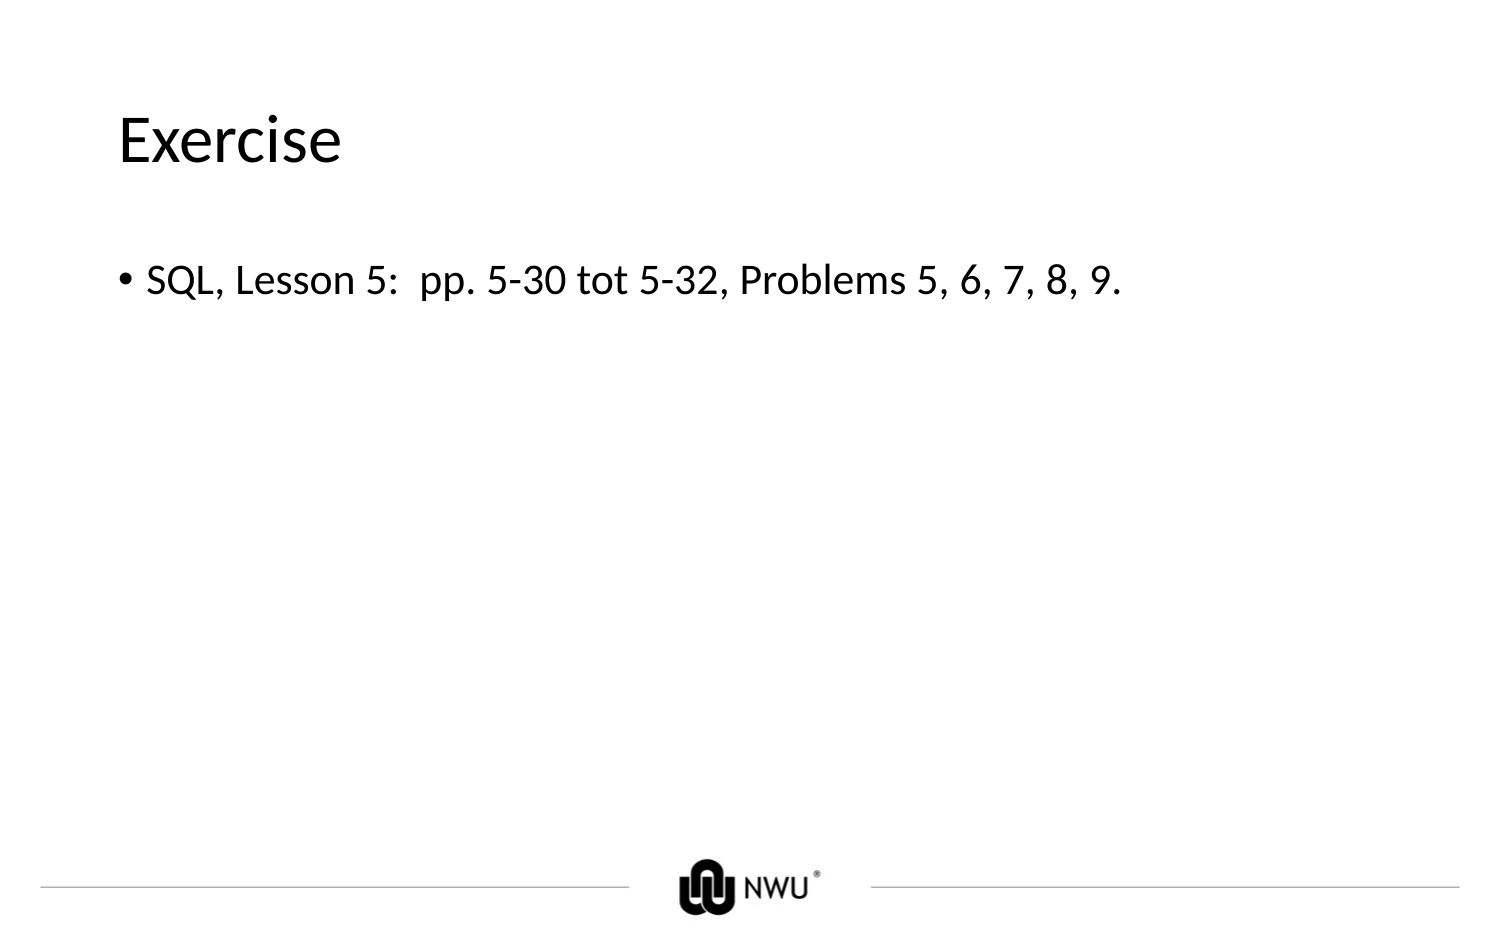

# Exercise
SQL, Lesson 5:  pp. 5-30 tot 5-32, Problems 5, 6, 7, 8, 9.